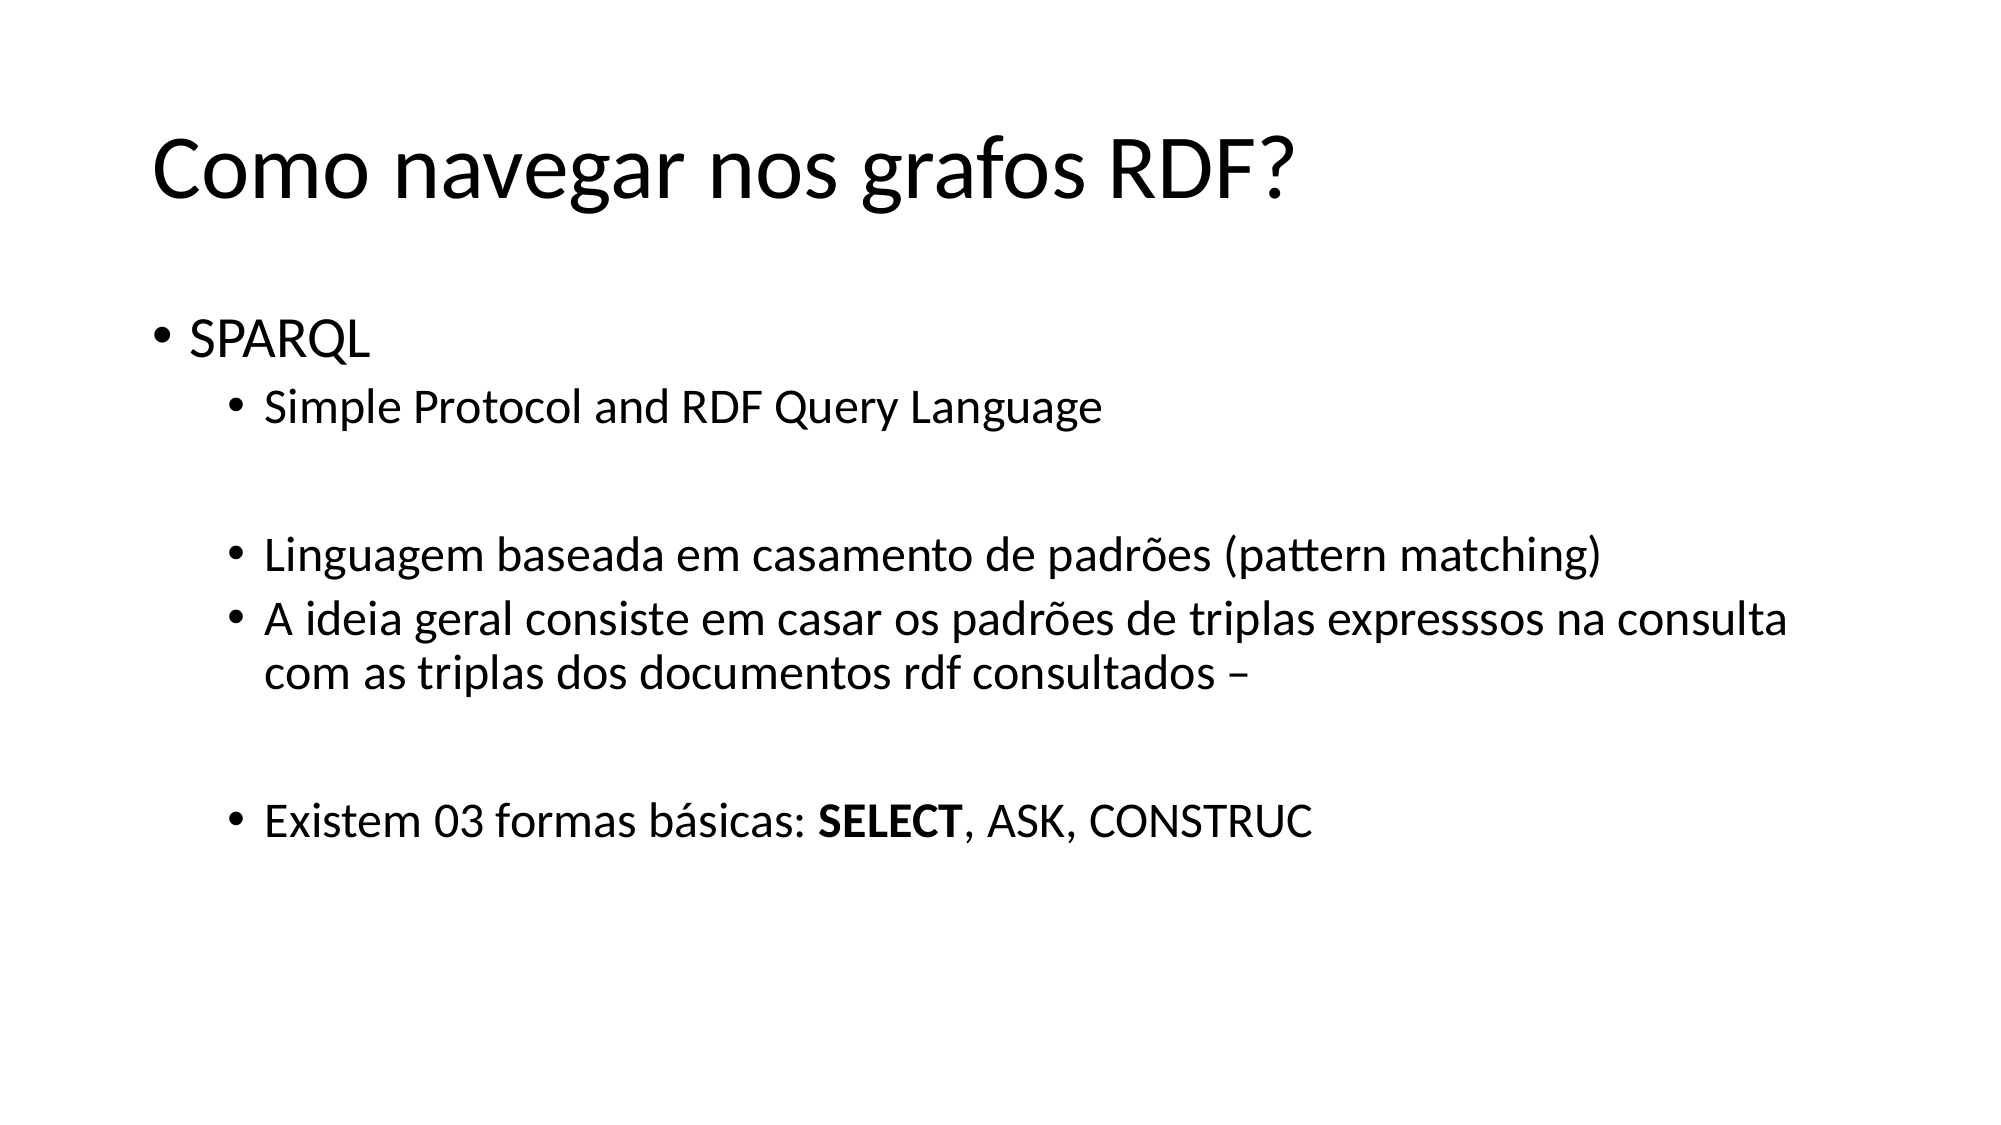

# Como navegar nos grafos RDF?
SPARQL
Simple Protocol and RDF Query Language

Linguagem baseada em casamento de padrões (pattern matching)
A ideia geral consiste em casar os padrões de triplas expresssos na consulta com as triplas dos documentos rdf consultados –

Existem 03 formas básicas: SELECT, ASK, CONSTRUC